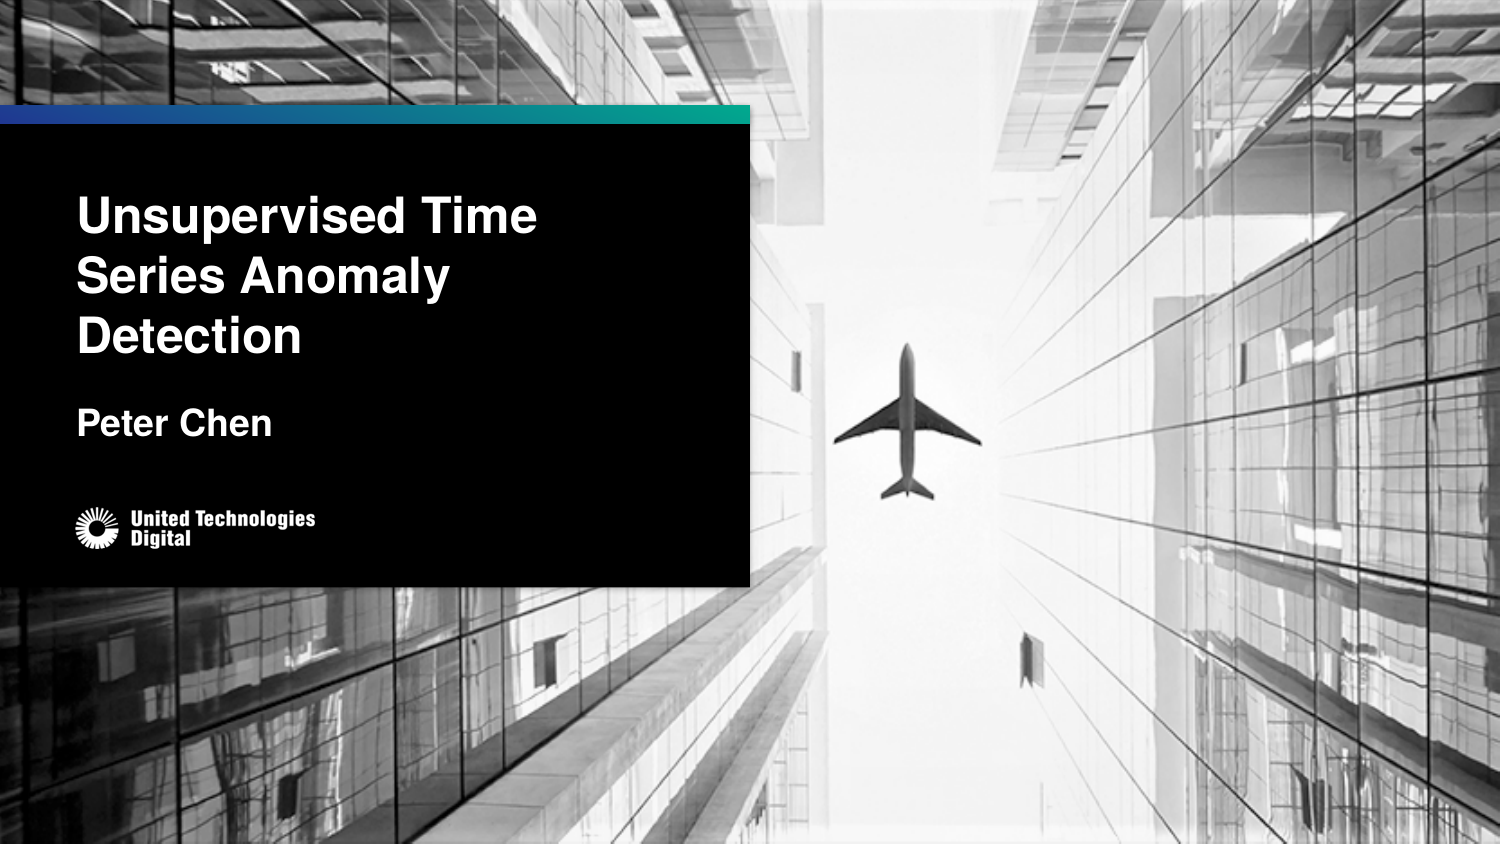

# Unsupervised Time Series Anomaly Detection Peter Chen